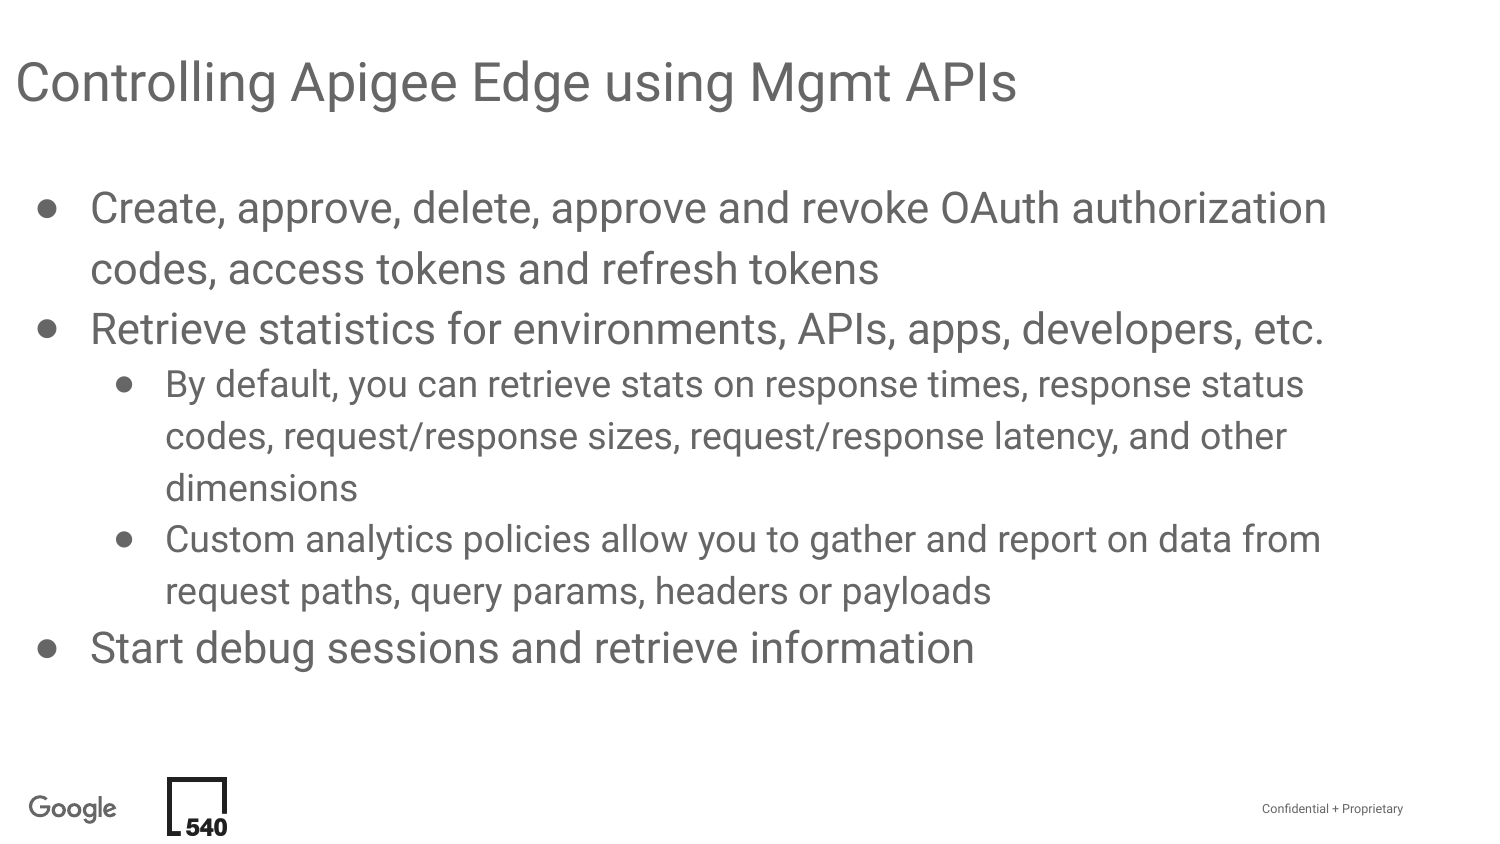

Controlling Apigee Edge using Mgmt APIs
Create, approve, delete, approve and revoke OAuth authorization codes, access tokens and refresh tokens
Retrieve statistics for environments, APIs, apps, developers, etc.
By default, you can retrieve stats on response times, response status codes, request/response sizes, request/response latency, and other dimensions
Custom analytics policies allow you to gather and report on data from request paths, query params, headers or payloads
Start debug sessions and retrieve information